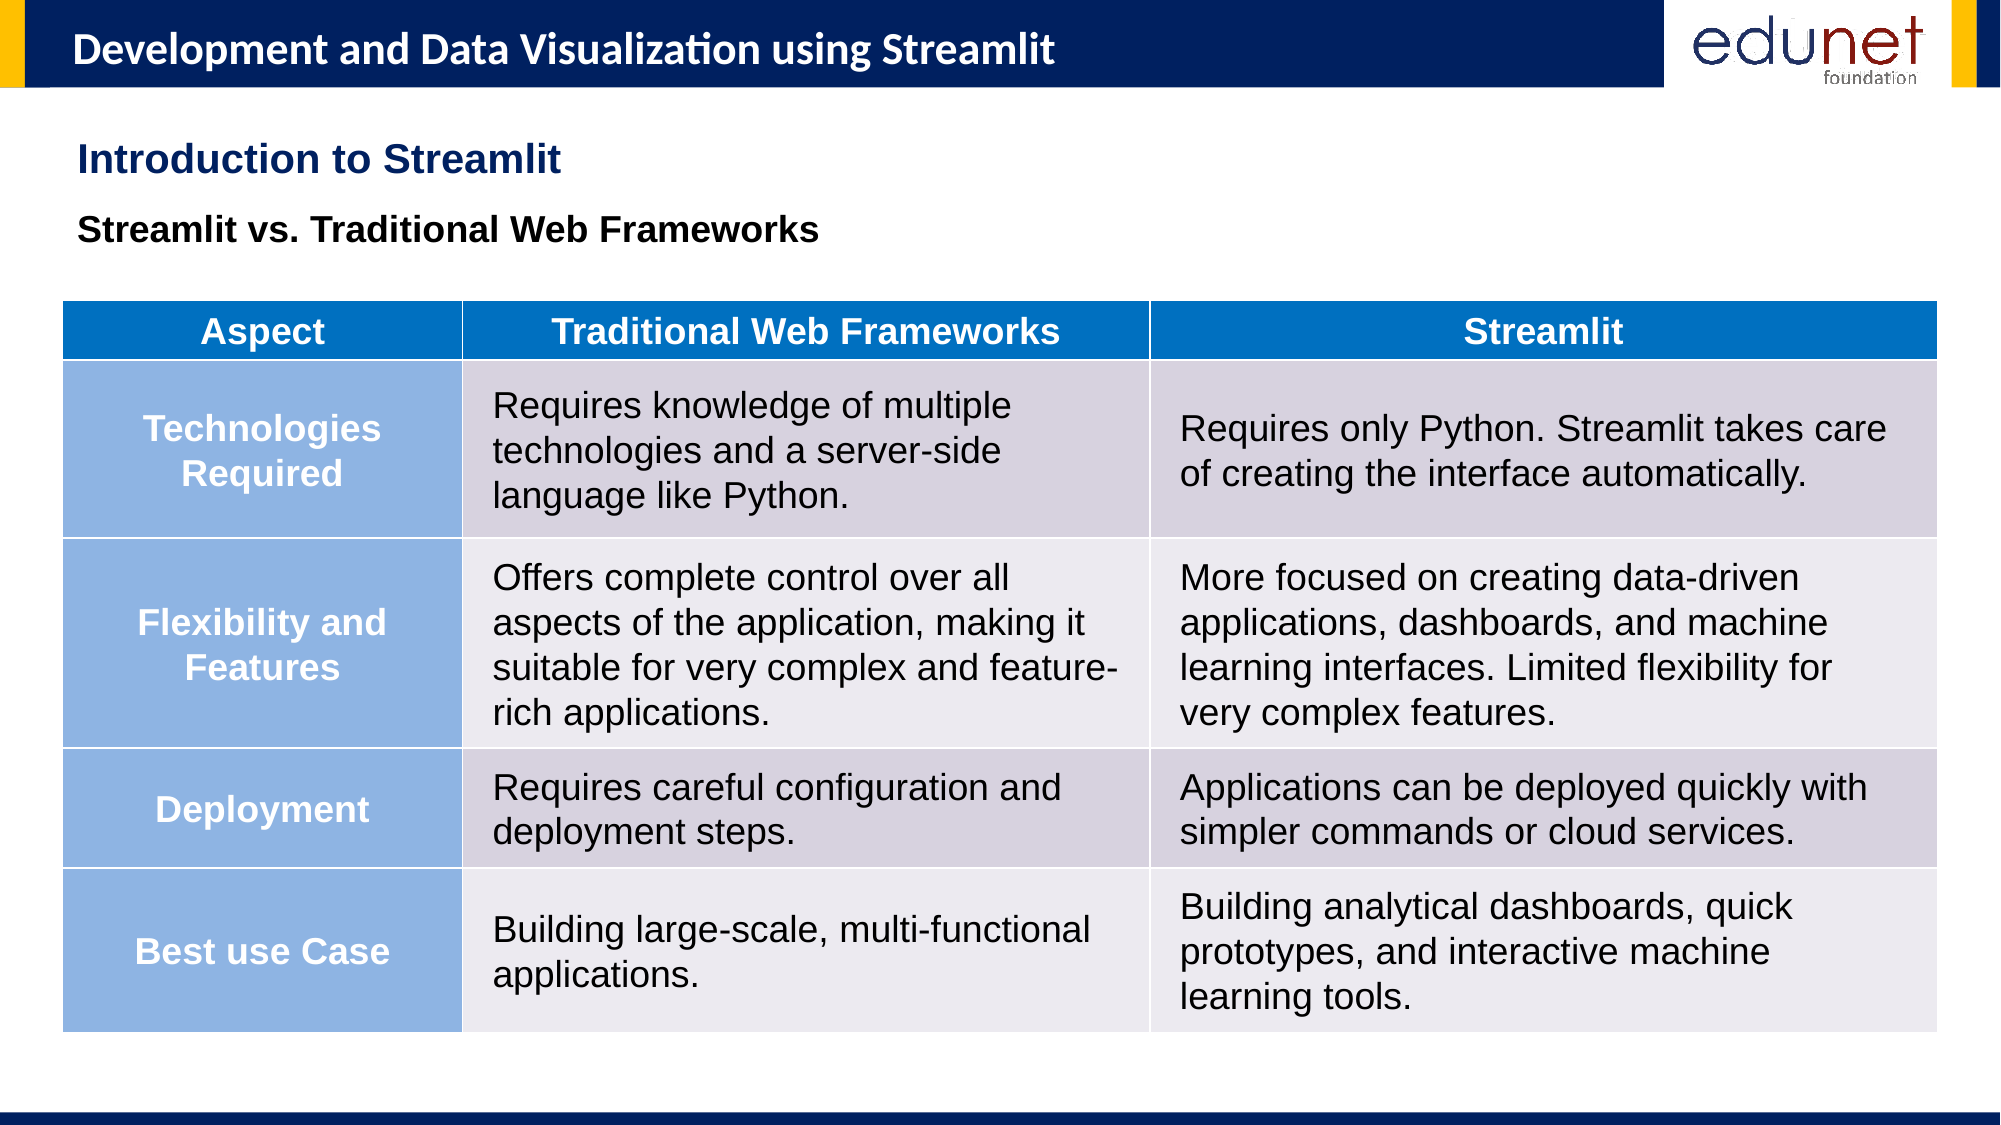

Introduction to Streamlit
Streamlit vs. Traditional Web Frameworks
| Aspect | Traditional Web Frameworks | Streamlit |
| --- | --- | --- |
| Technologies Required | Requires knowledge of multiple technologies and a server-side language like Python. | Requires only Python. Streamlit takes care of creating the interface automatically. |
| Flexibility and Features | Offers complete control over all aspects of the application, making it suitable for very complex and feature-rich applications. | More focused on creating data-driven applications, dashboards, and machine learning interfaces. Limited flexibility for very complex features. |
| Deployment | Requires careful configuration and deployment steps. | Applications can be deployed quickly with simpler commands or cloud services. |
| Best use Case | Building large-scale, multi-functional applications. | Building analytical dashboards, quick prototypes, and interactive machine learning tools. |